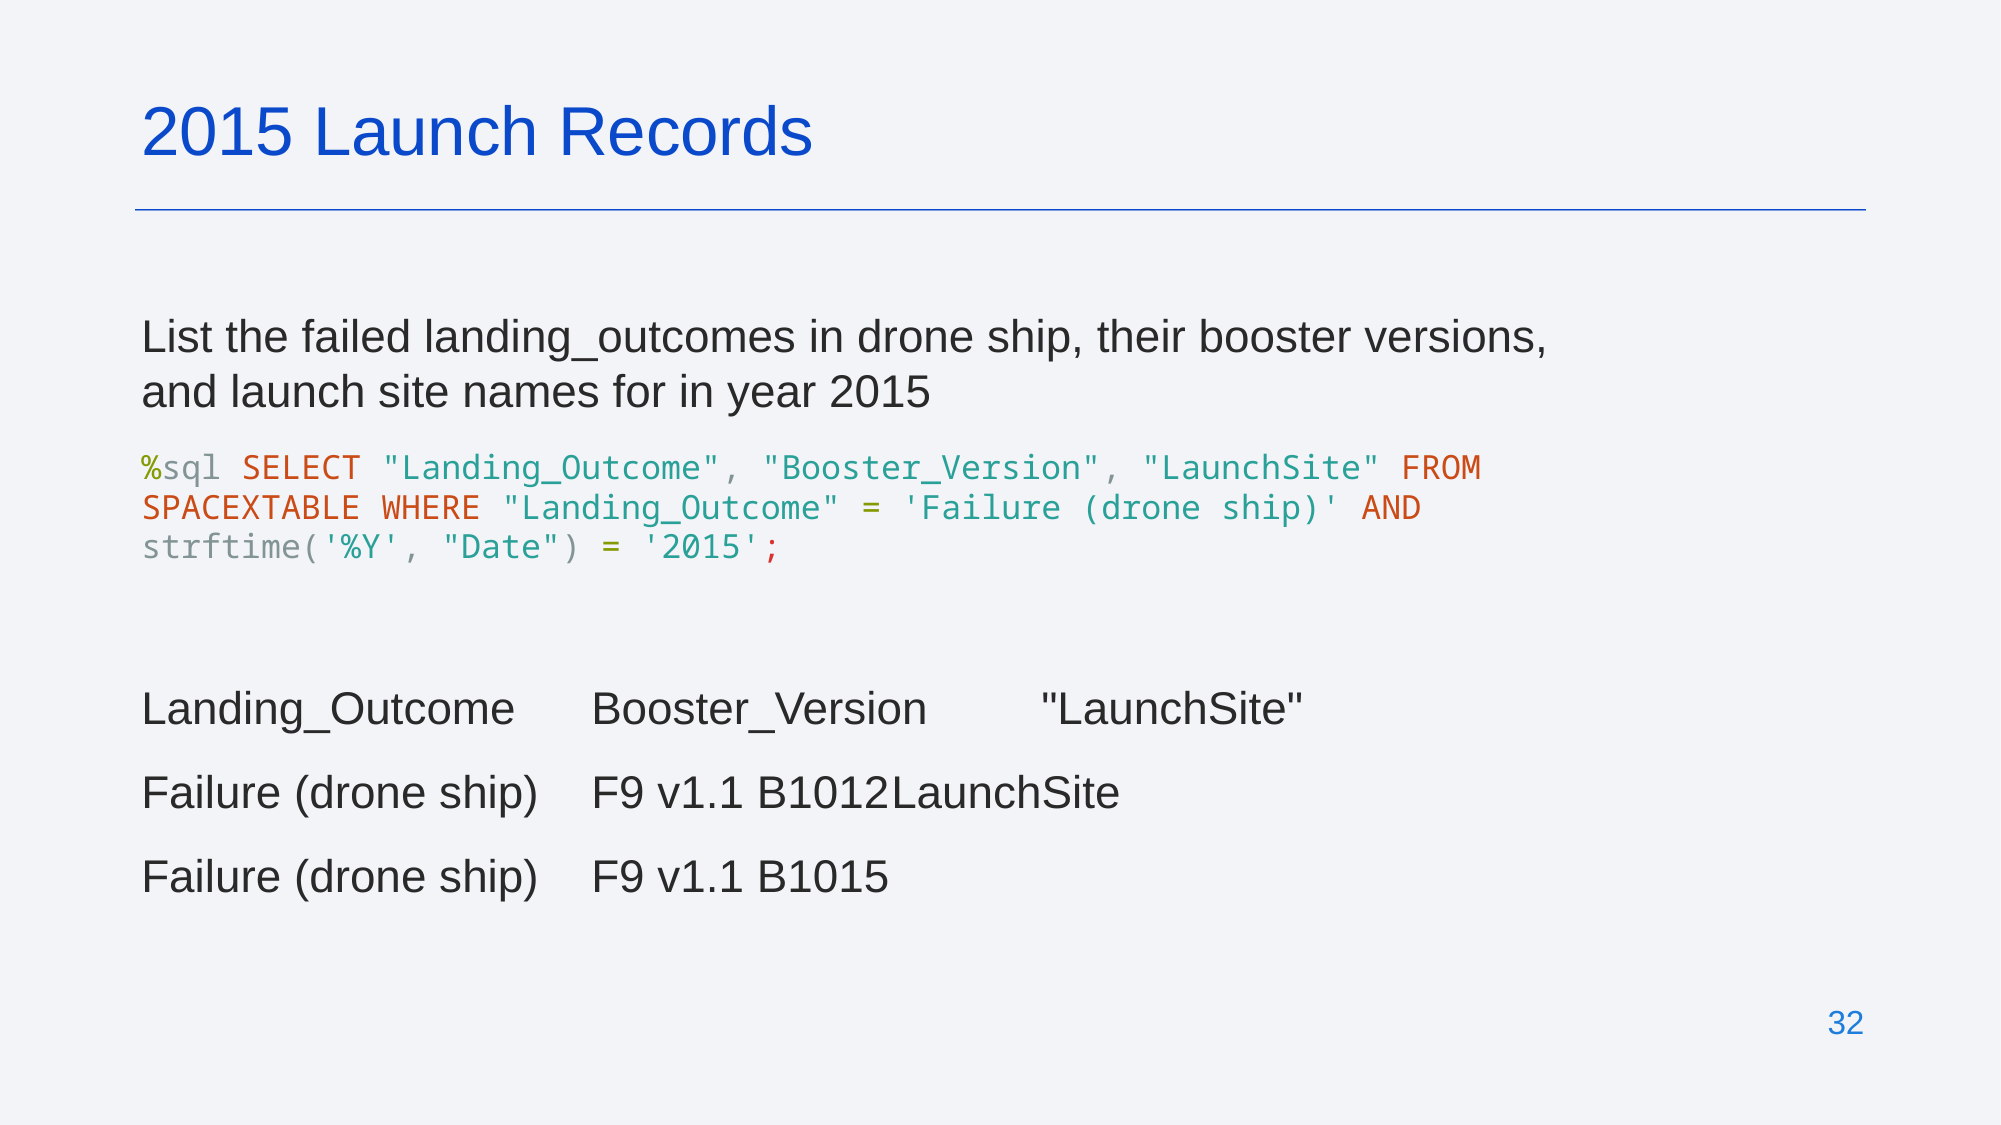

2015 Launch Records
List the failed landing_outcomes in drone ship, their booster versions, and launch site names for in year 2015
%sql SELECT "Landing_Outcome", "Booster_Version", "LaunchSite" FROM SPACEXTABLE WHERE "Landing_Outcome" = 'Failure (drone ship)' AND strftime('%Y', "Date") = '2015';

Landing_Outcome	Booster_Version	"LaunchSite"
Failure (drone ship)	F9 v1.1 B1012	LaunchSite
Failure (drone ship)	F9 v1.1 B1015
32